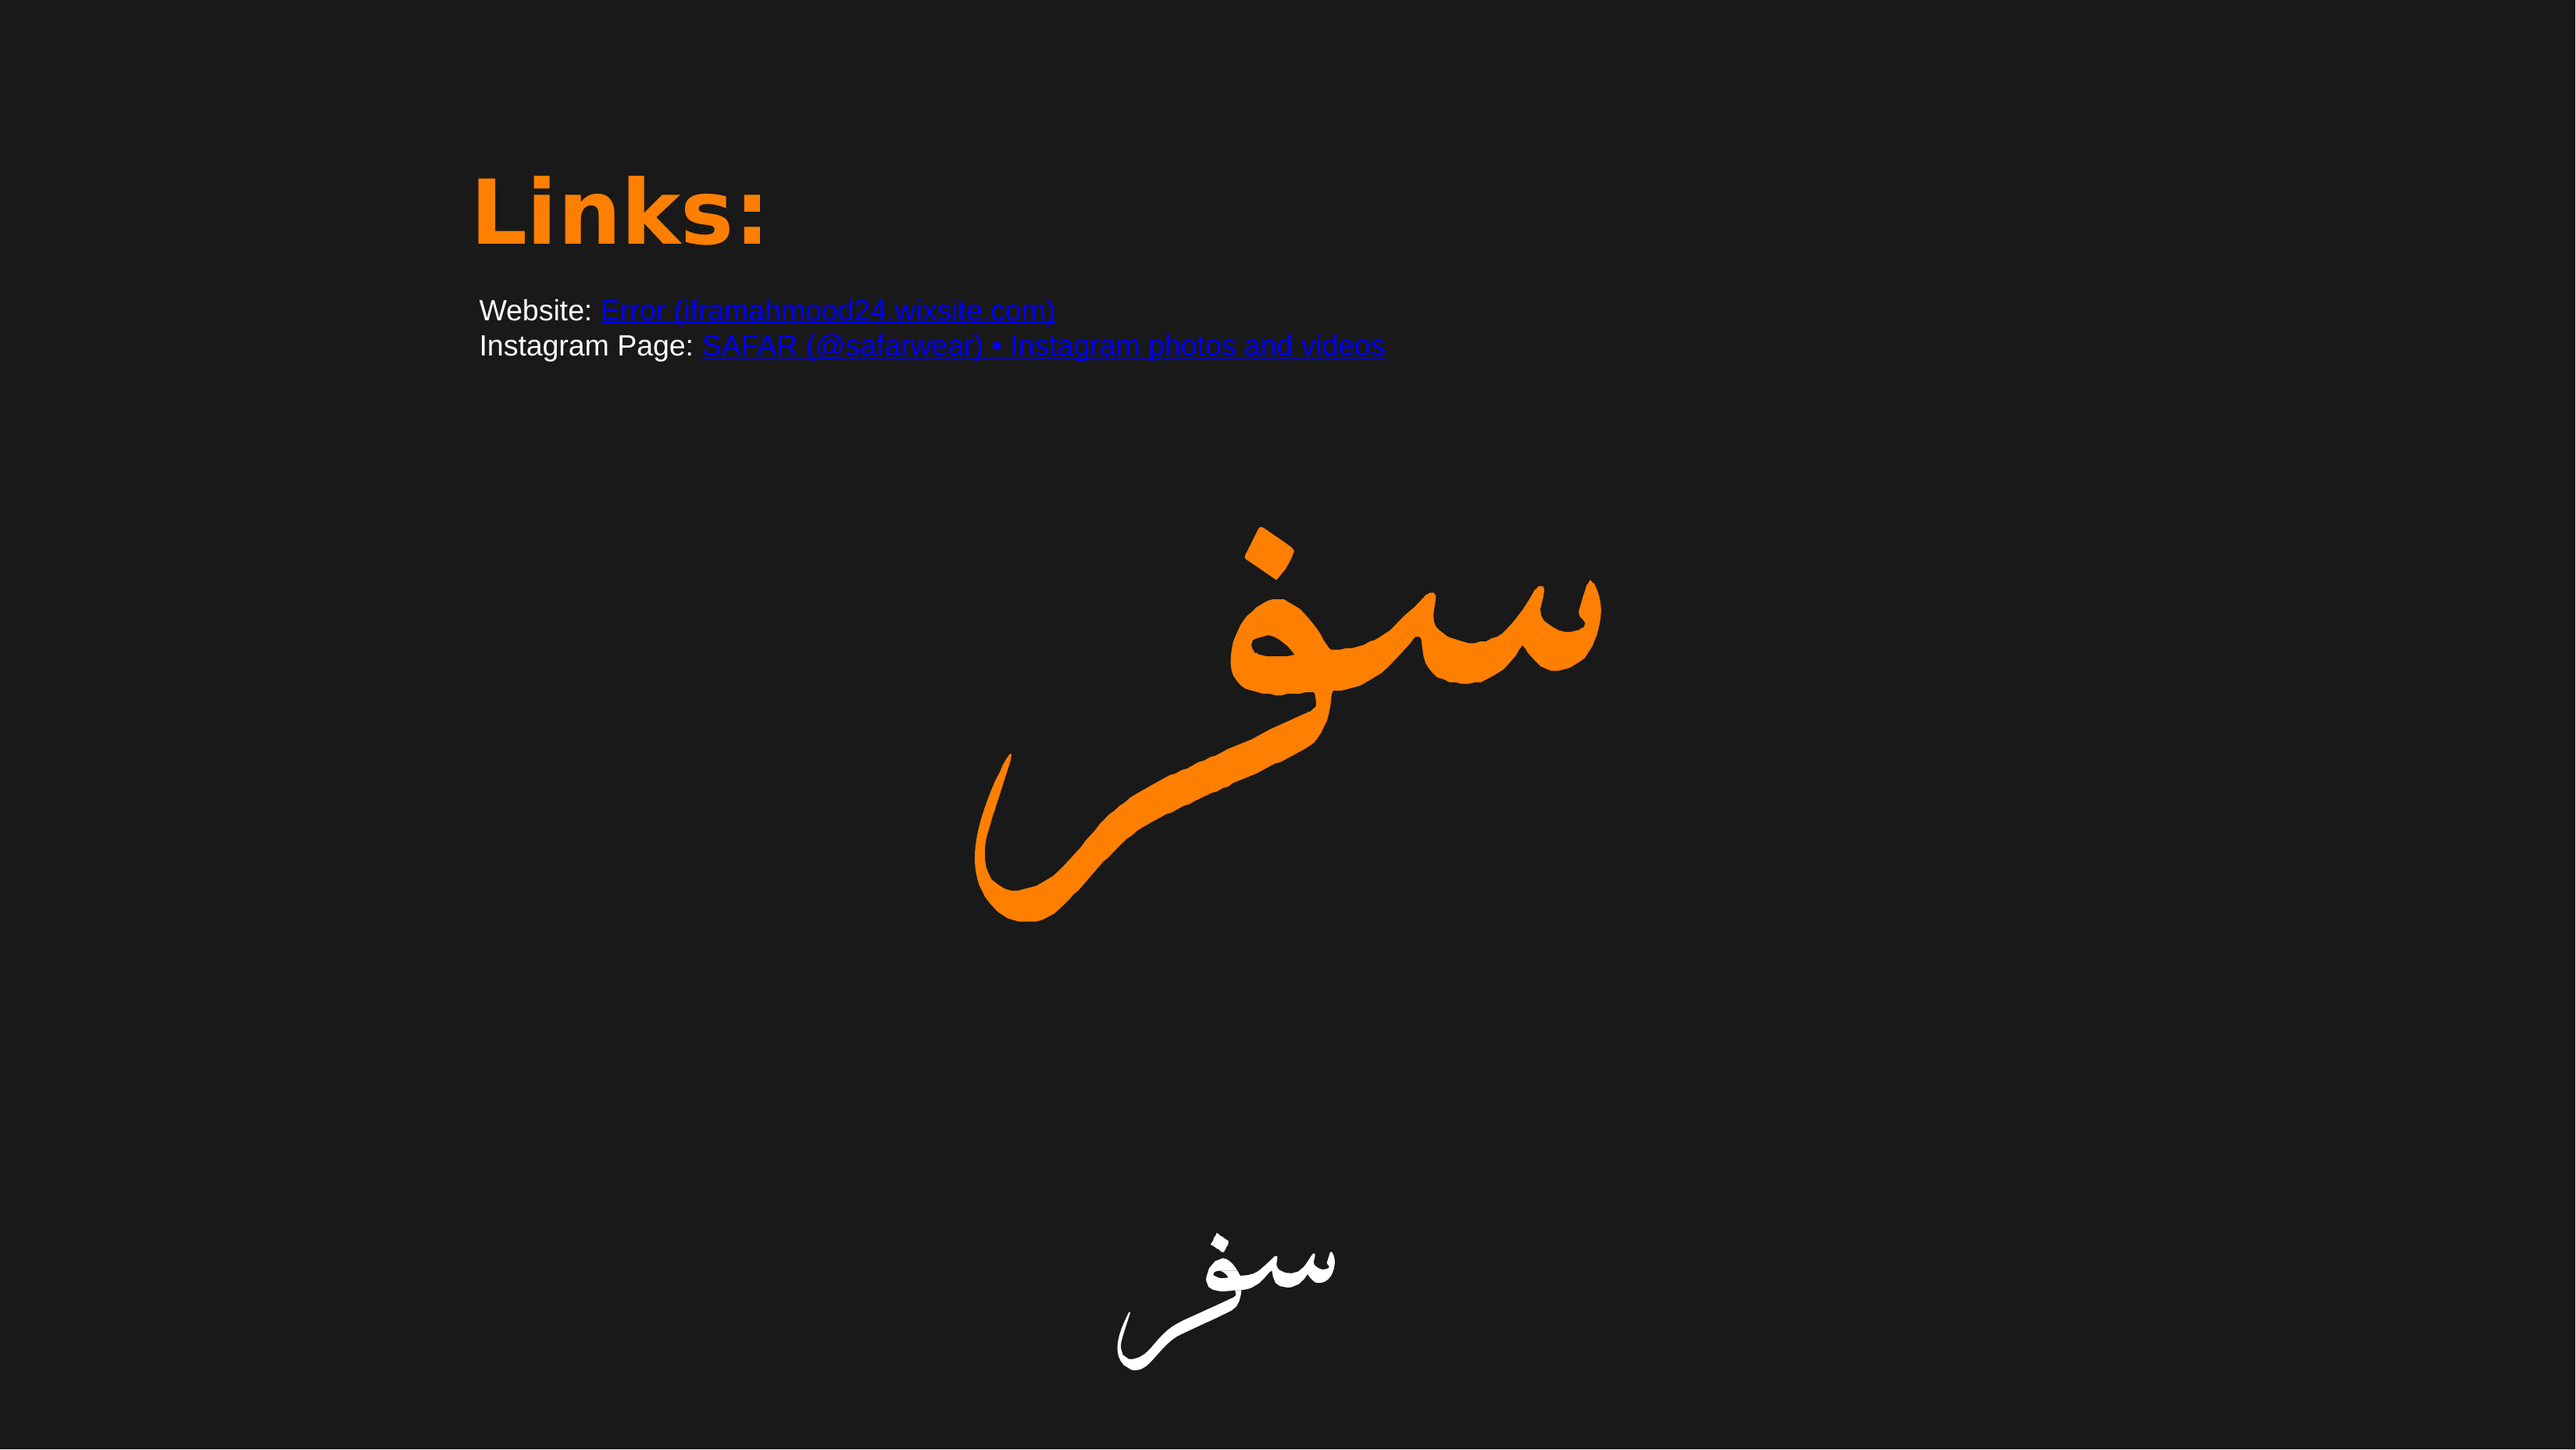

# Links:
Website: Error (iframahmood24.wixsite.com)
Instagram Page: SAFAR (@safarwear) • Instagram photos and videos